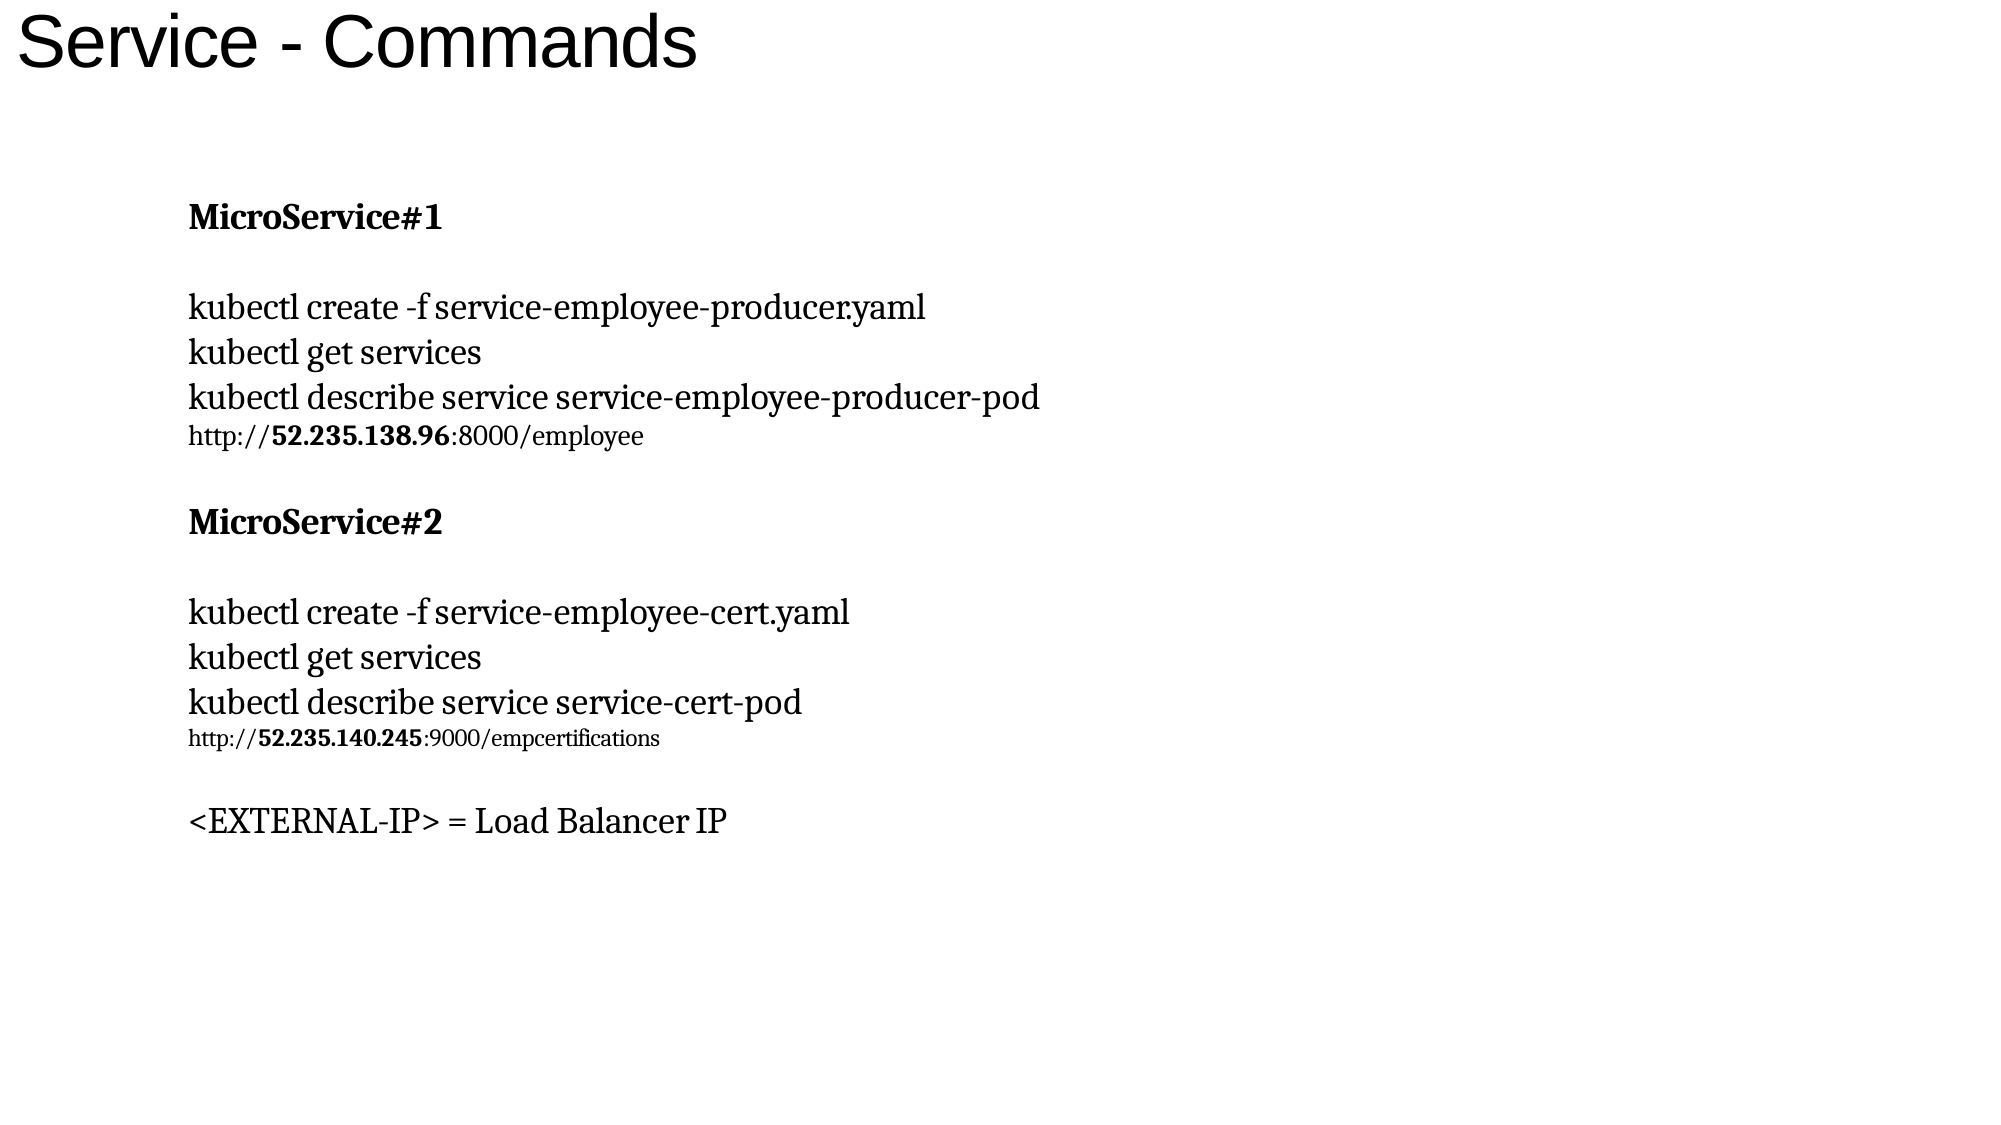

Service - Commands
MicroService#1

kubectl create -f service-employee-producer.yaml
kubectl get services
kubectl describe service service-employee-producer-pod
http://52.235.138.96:8000/employee
MicroService#2

kubectl create -f service-employee-cert.yaml
kubectl get services
kubectl describe service service-cert-pod
http://52.235.140.245:9000/empcertifications
<EXTERNAL-IP> = Load Balancer IP